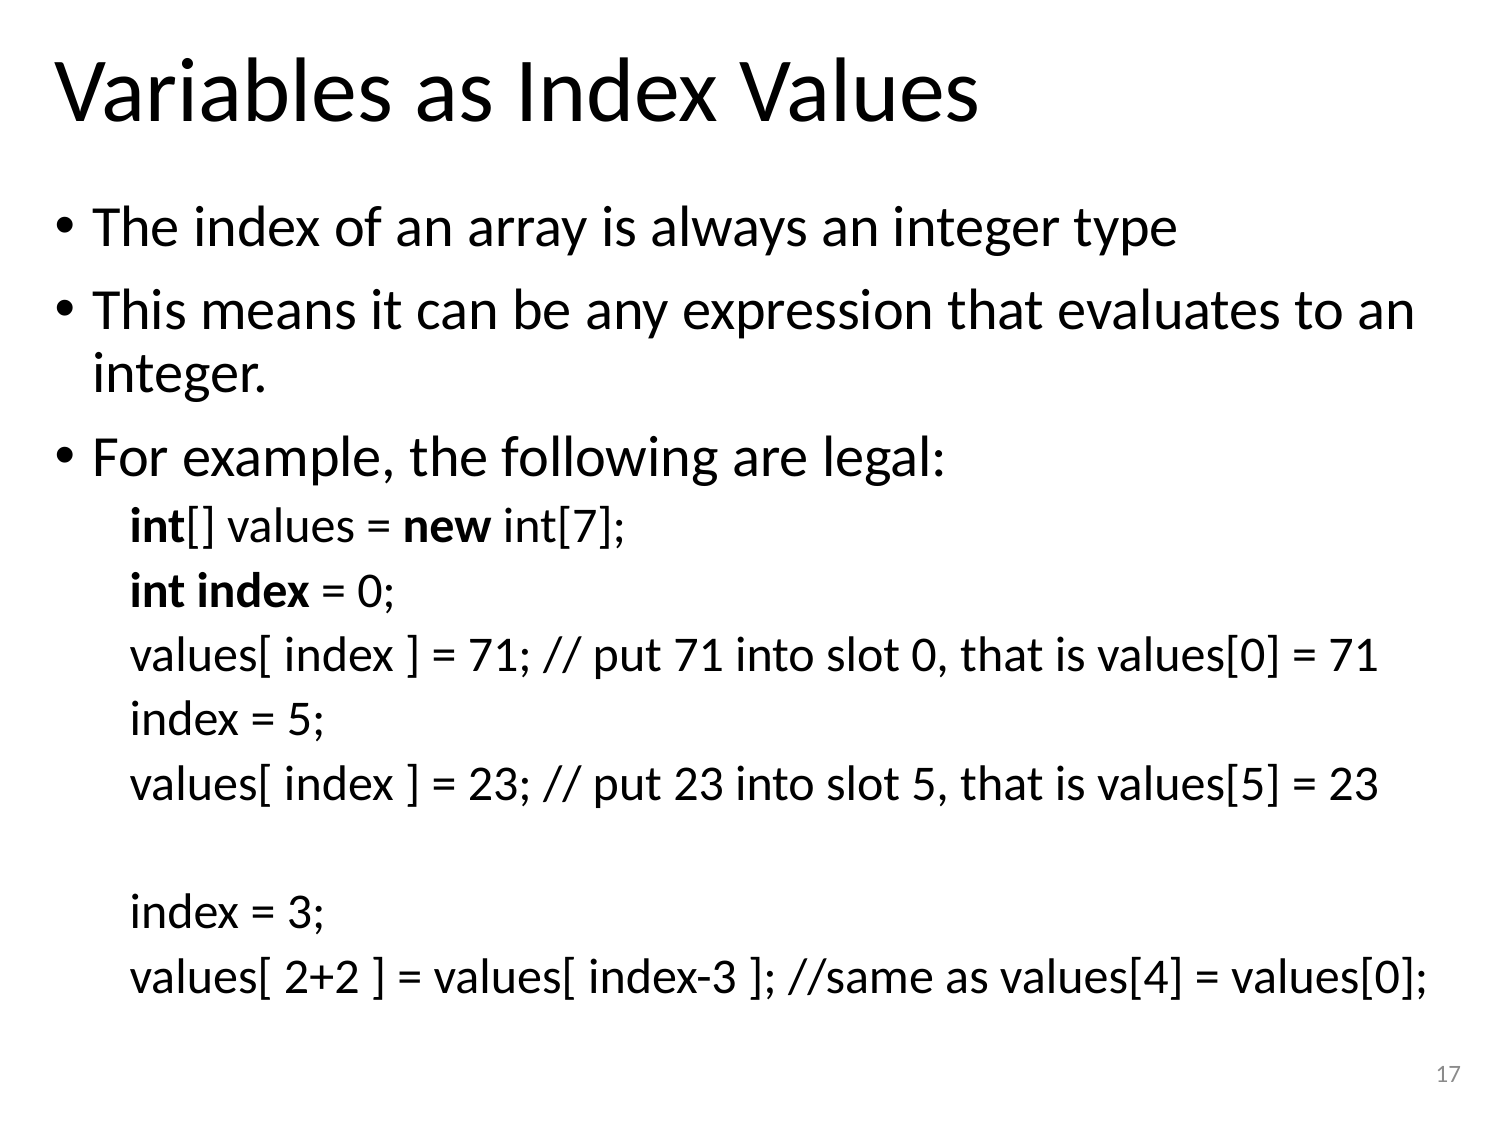

# Variables as Index Values
The index of an array is always an integer type
This means it can be any expression that evaluates to an integer.
For example, the following are legal:
int[] values = new int[7];
int index = 0;
values[ index ] = 71; // put 71 into slot 0, that is values[0] = 71
index = 5;
values[ index ] = 23; // put 23 into slot 5, that is values[5] = 23

index = 3;
values[ 2+2 ] = values[ index-3 ]; //same as values[4] = values[0];
17